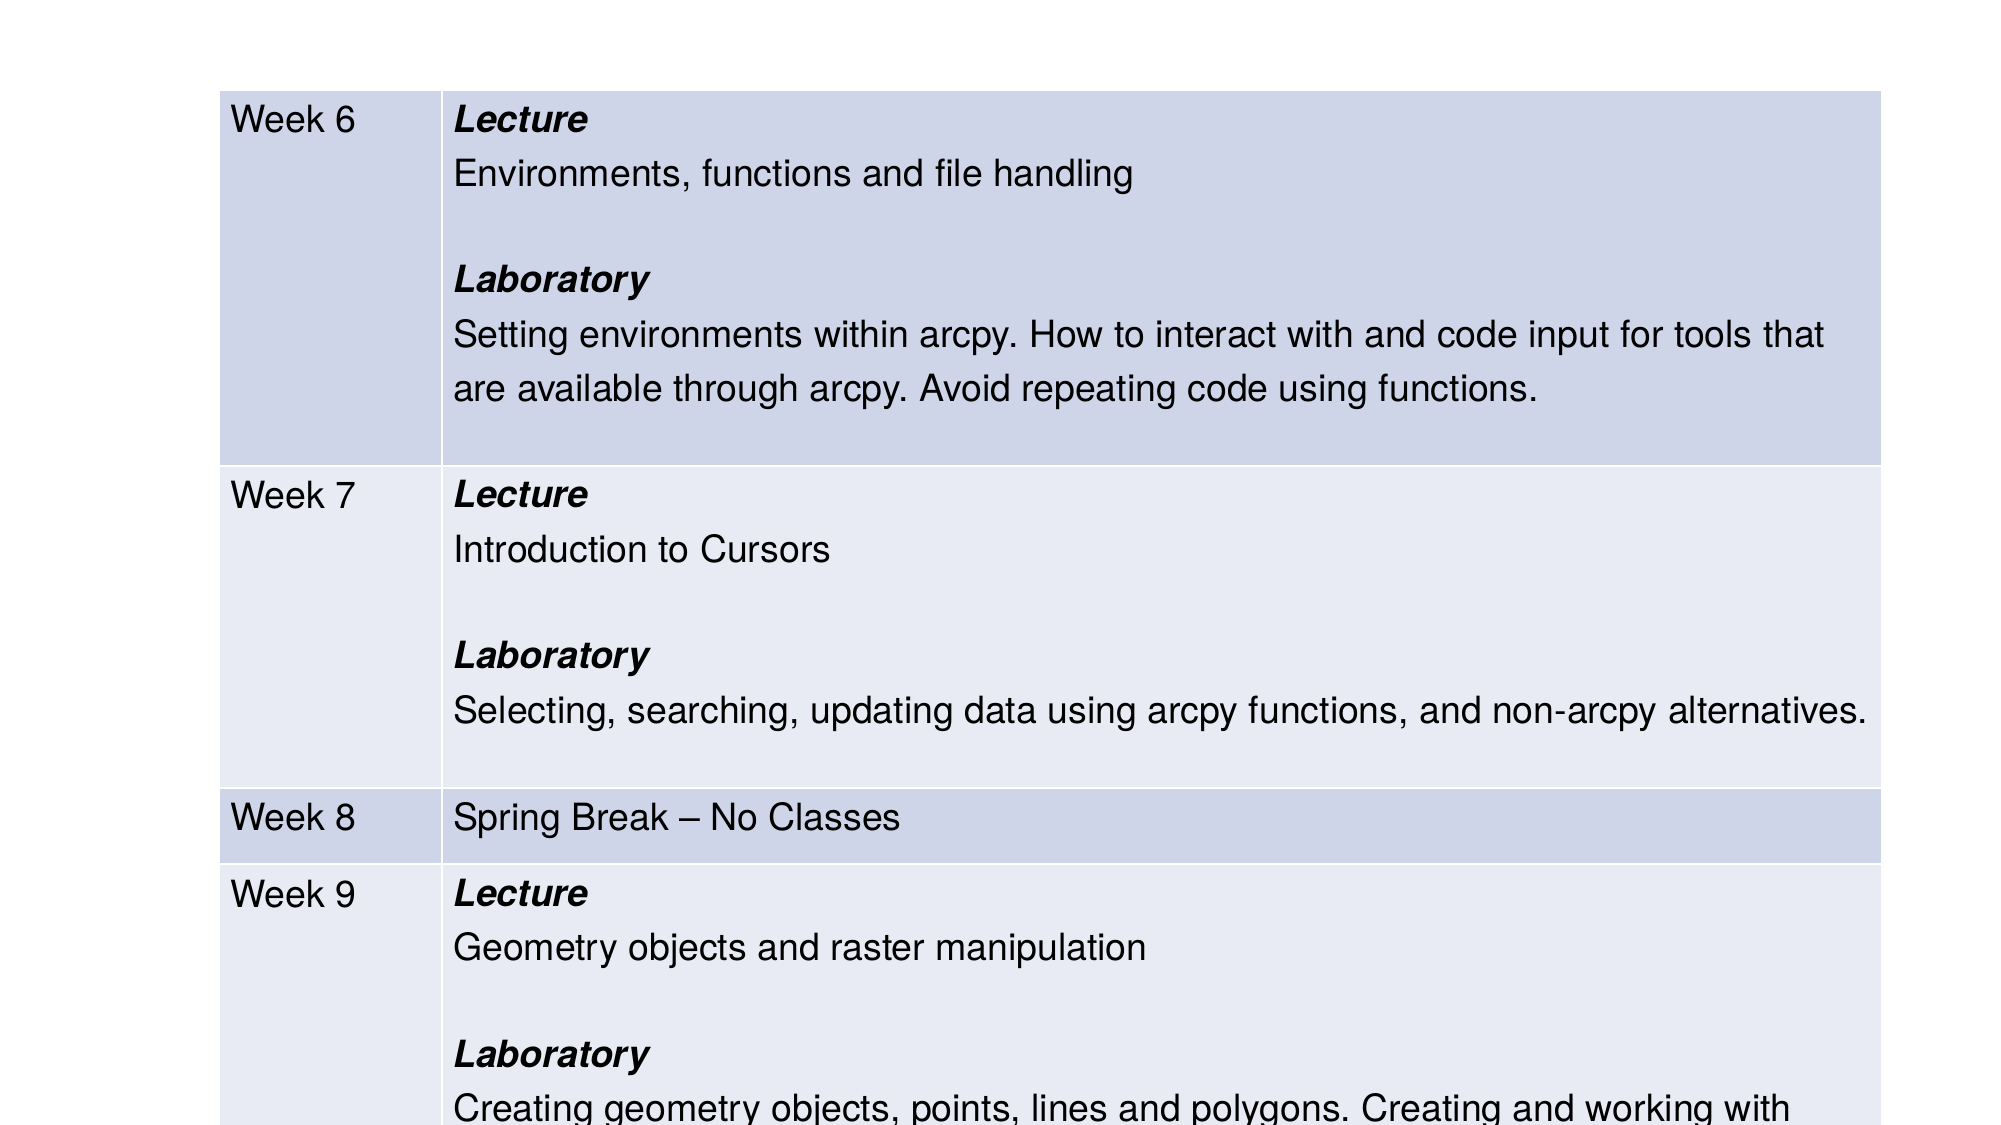

| Week 6 | Lecture Environments, functions and file handling   Laboratory Setting environments within arcpy. How to interact with and code input for tools that are available through arcpy. Avoid repeating code using functions. |
| --- | --- |
| Week 7 | Lecture Introduction to Cursors   Laboratory Selecting, searching, updating data using arcpy functions, and non-arcpy alternatives. |
| Week 8 | Spring Break – No Classes |
| Week 9 | Lecture Geometry objects and raster manipulation   Laboratory Creating geometry objects, points, lines and polygons. Creating and working with raster datasets |